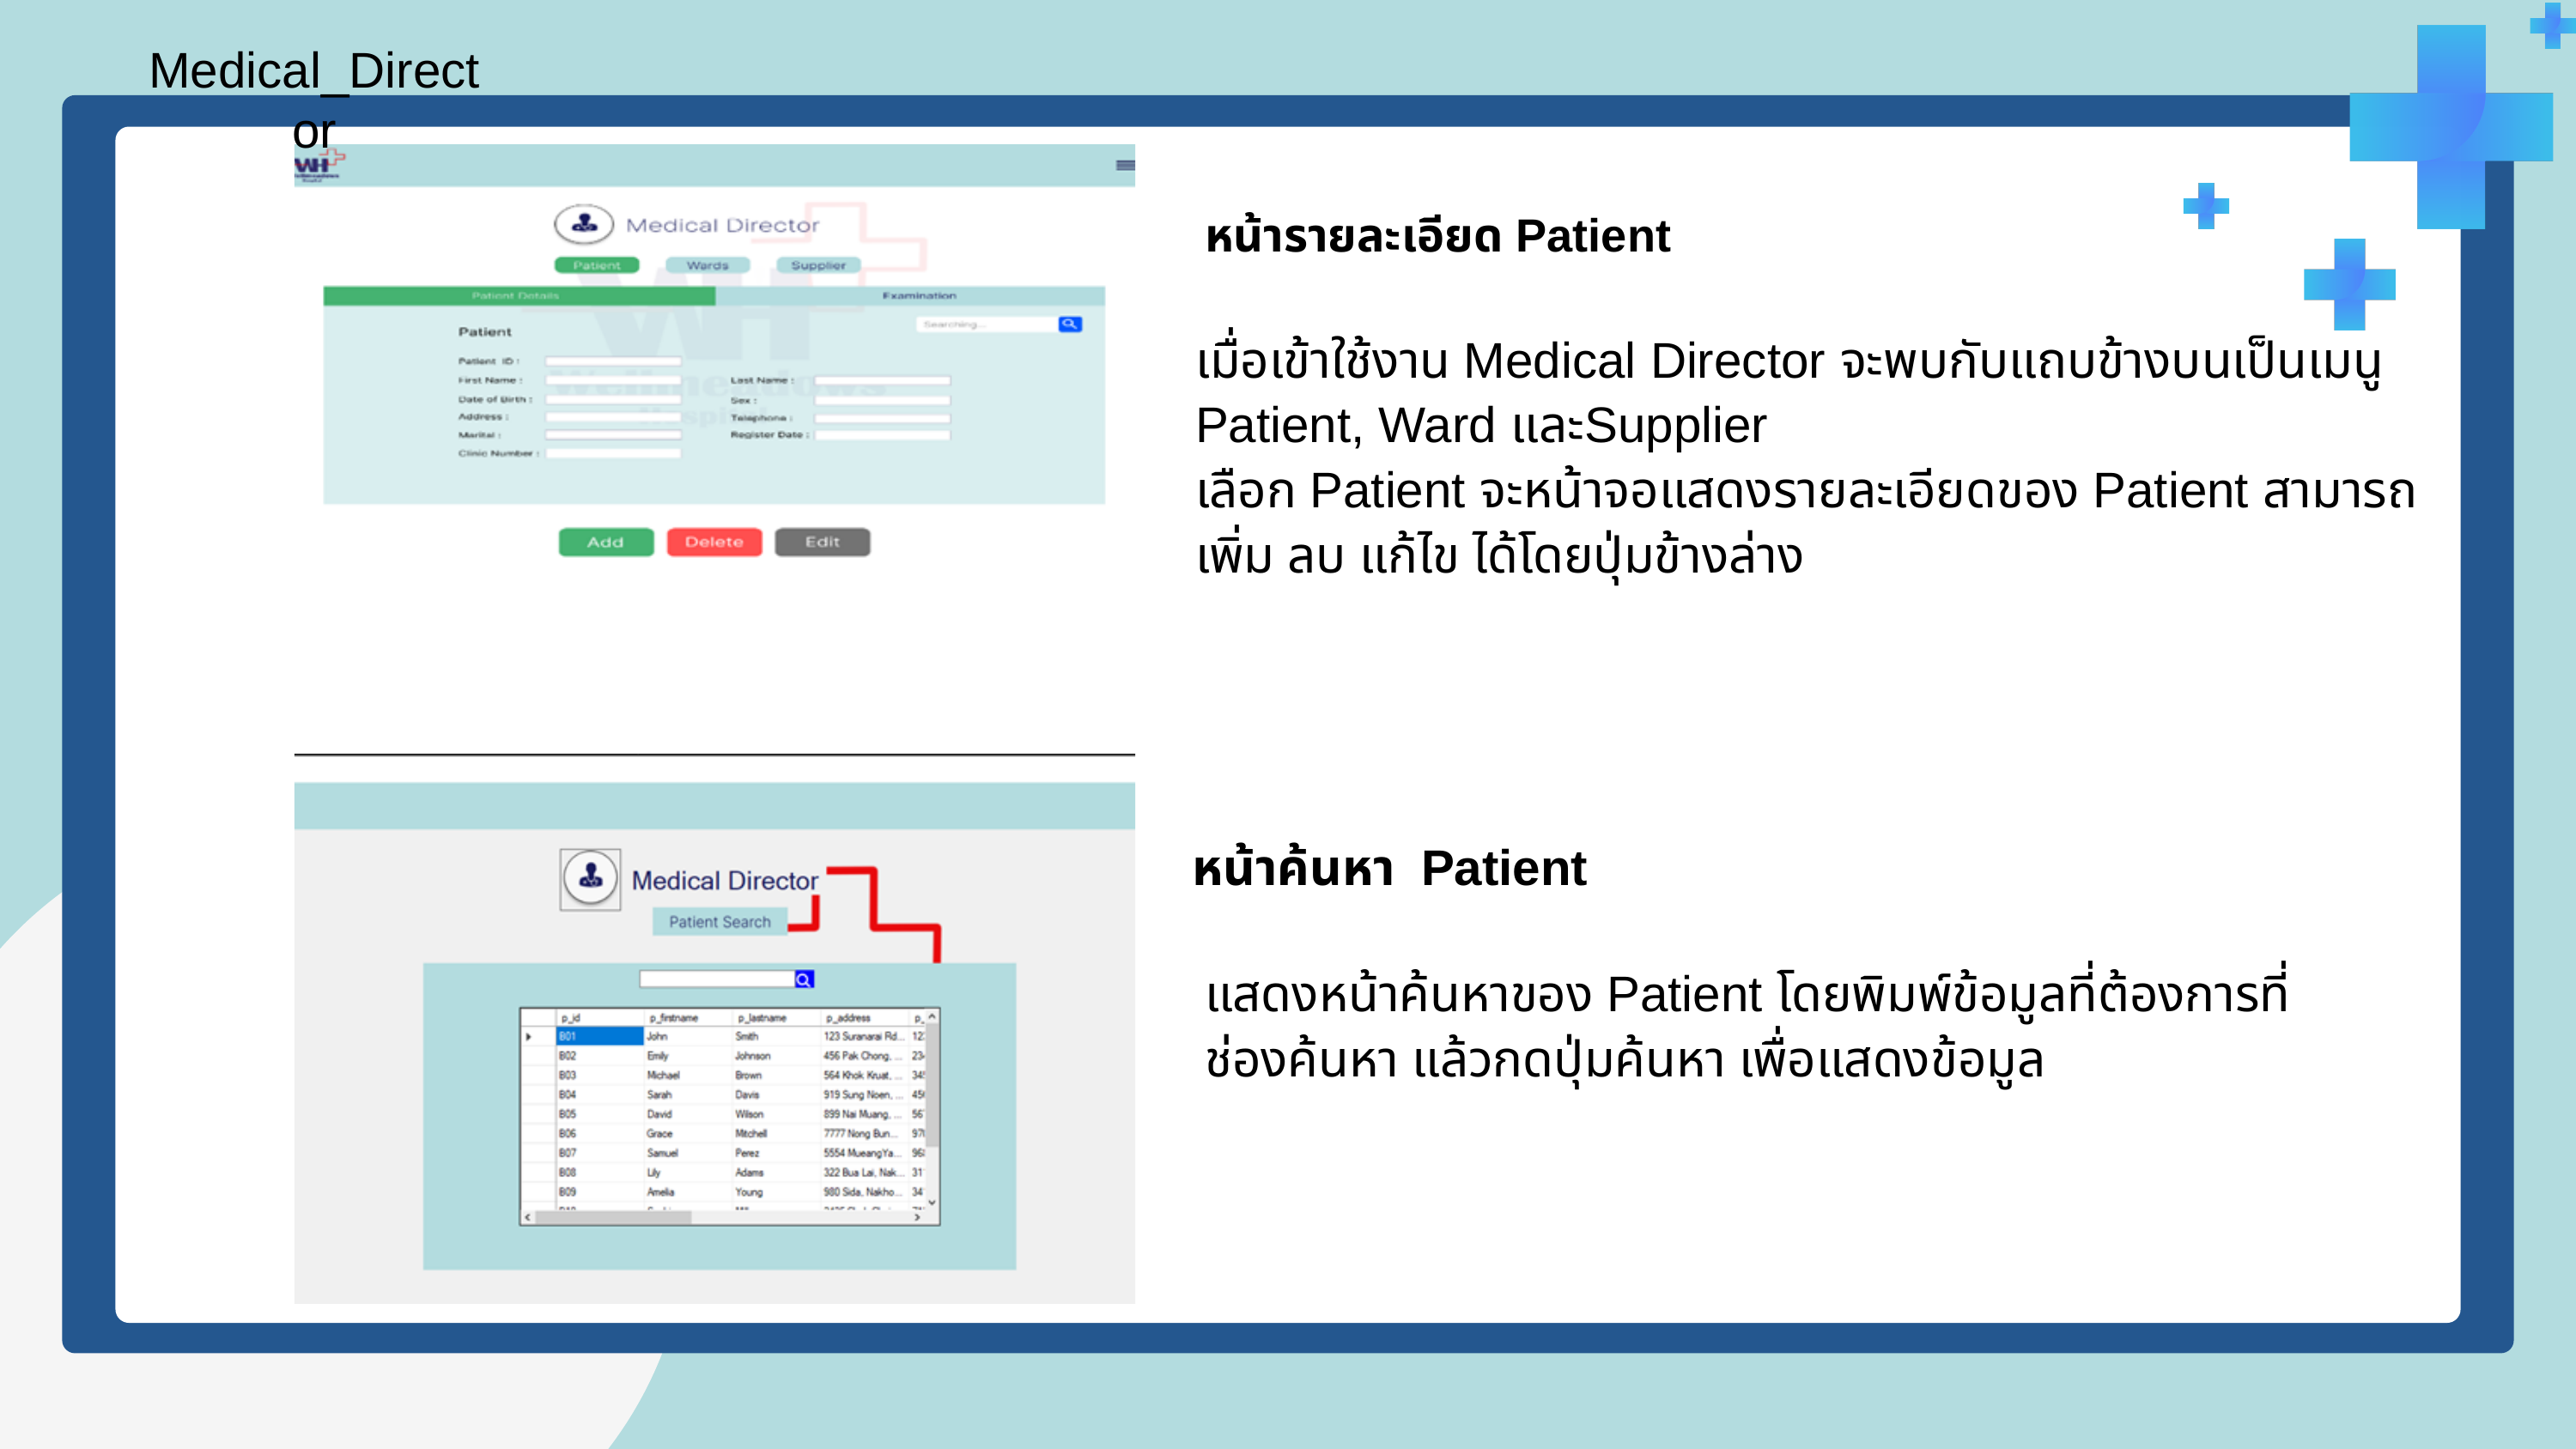

Medical_Director

หน้ารายละเอียด Patient
เมื่อเข้าใช้งาน Medical Director จะพบกับแถบข้างบนเป็นเมนู Patient, Ward และSupplier
เลือก Patient จะหน้าจอแสดงรายละเอียดของ Patient สามารถ เพิ่ม ลบ แก้ไข ได้โดยปุ่มข้างล่าง

หน้าค้นหา  Patient
แสดงหน้าค้นหาของ Patient โดยพิมพ์ข้อมูลที่ต้องการที่ช่องค้นหา แล้วกดปุ่มค้นหา เพื่อแสดงข้อมูล